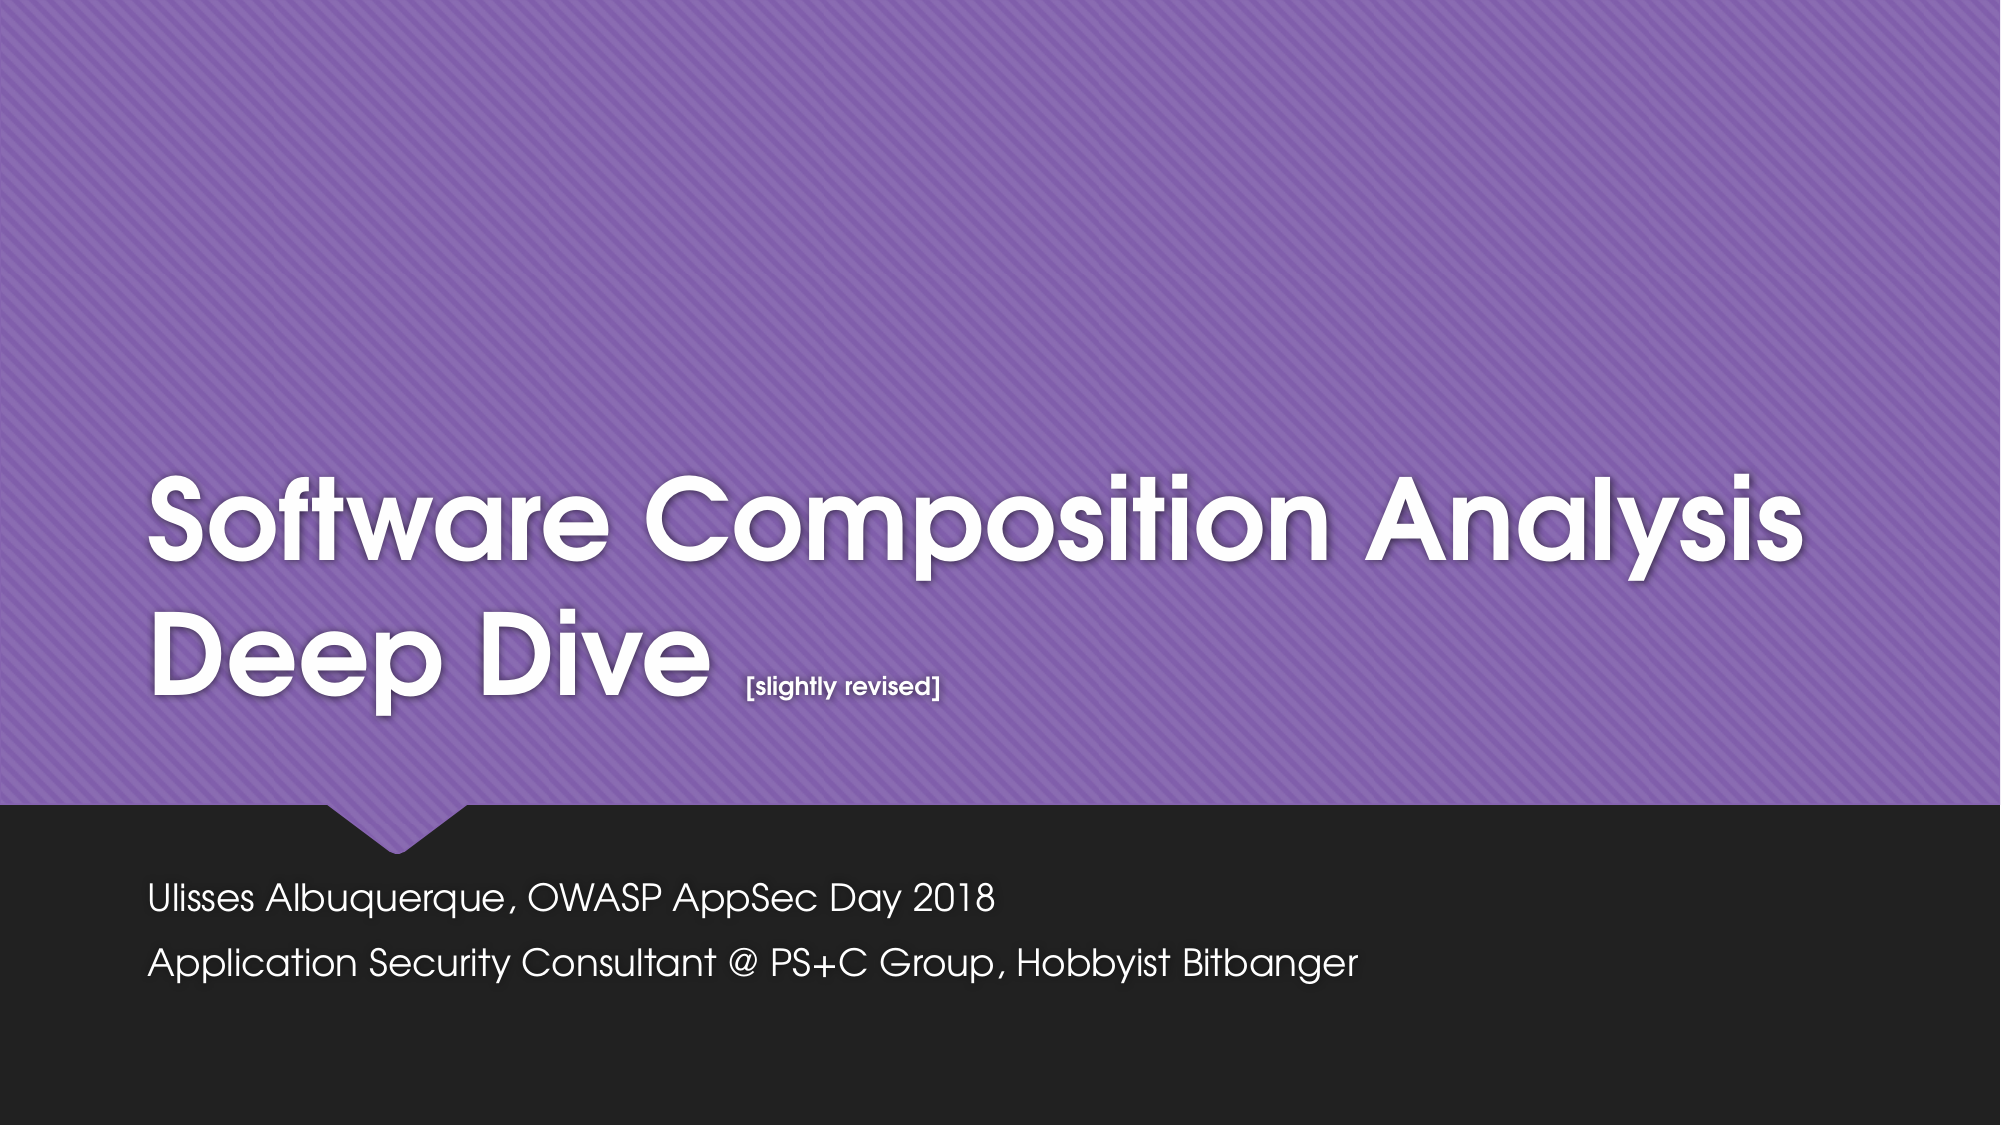

# Software Composition Analysis Deep Dive [slightly revised]
Ulisses Albuquerque, OWASP AppSec Day 2018
Application Security Consultant @ PS+C Group, Hobbyist Bitbanger